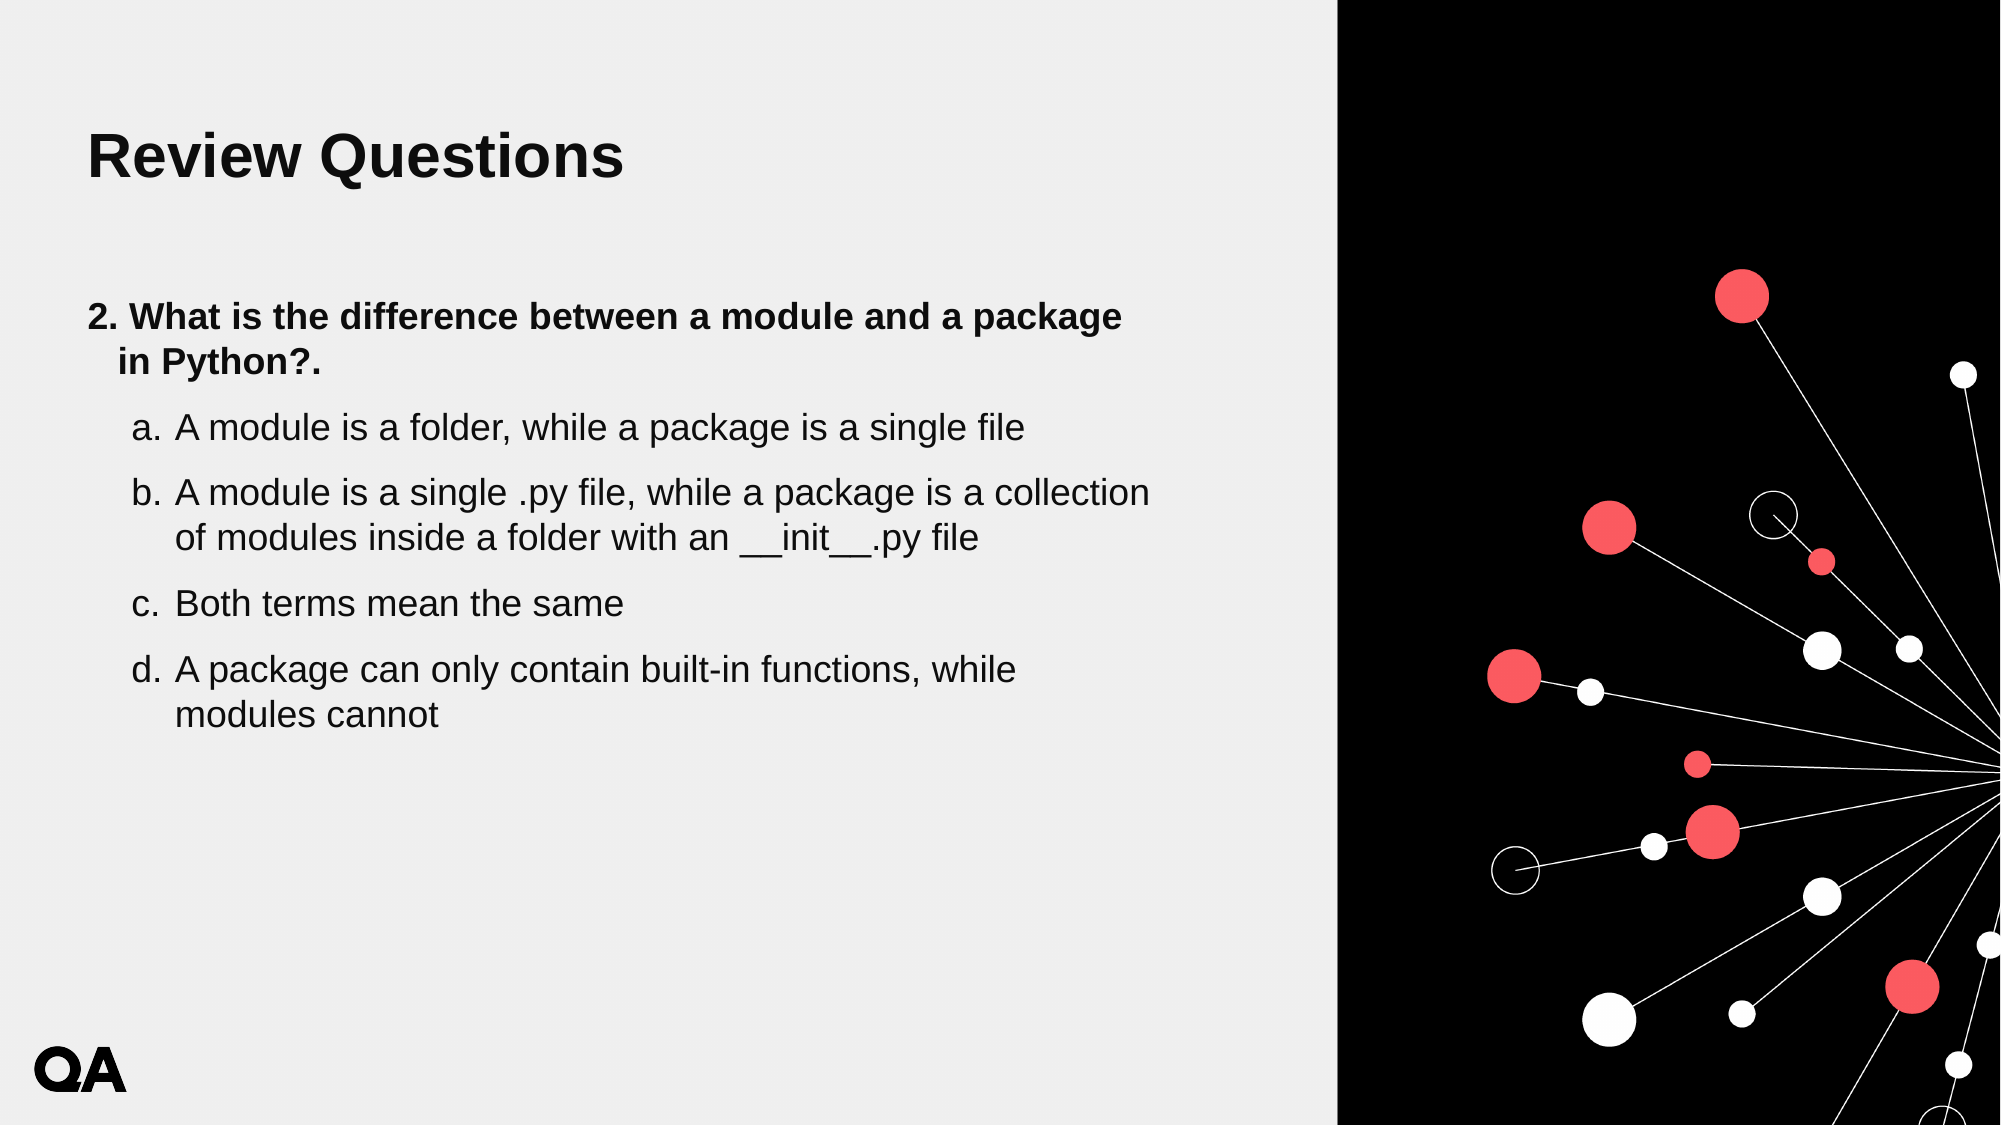

# Review Questions
2. What is the difference between a module and a package in Python?.
A module is a folder, while a package is a single file
A module is a single .py file, while a package is a collection of modules inside a folder with an __init__.py file
Both terms mean the same
A package can only contain built-in functions, while modules cannot